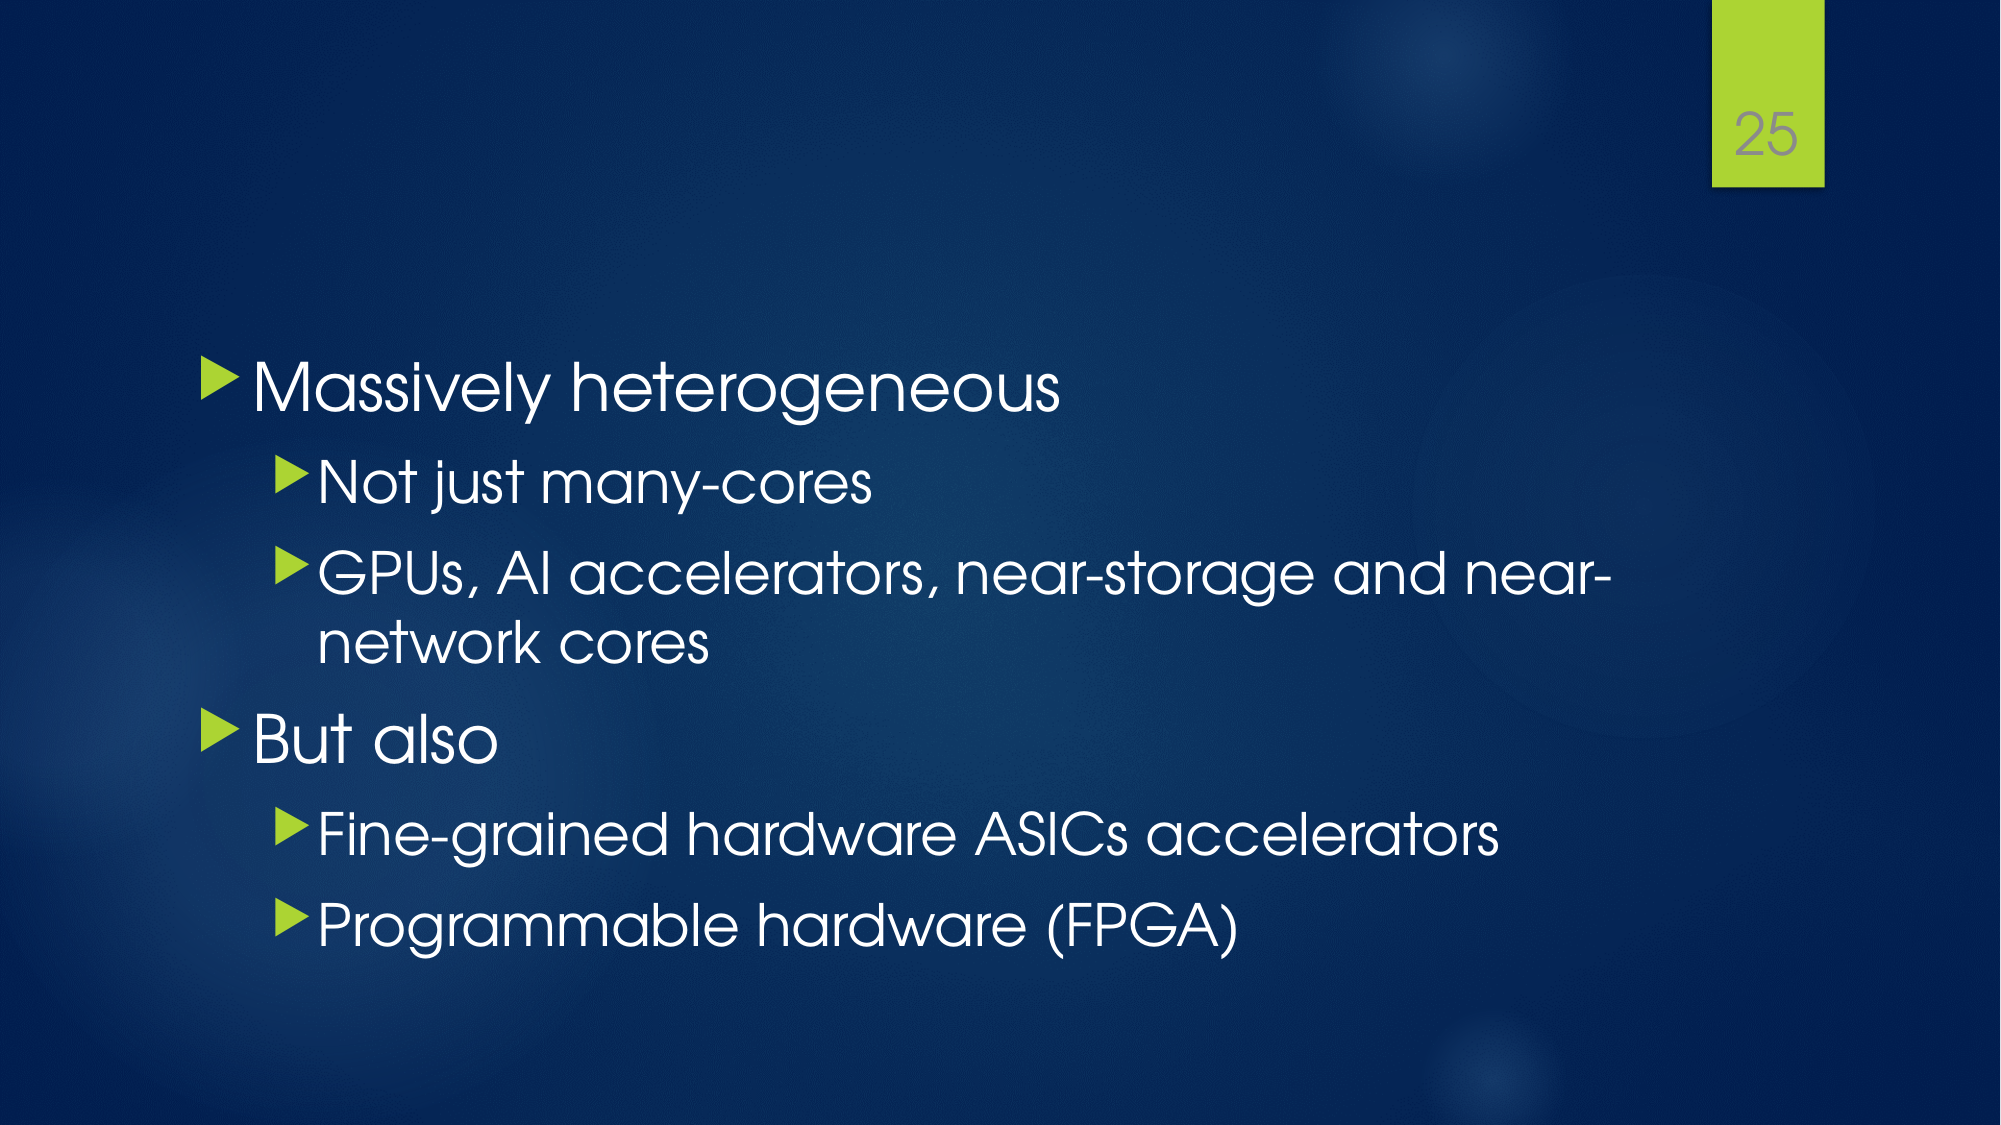

25
#
Massively heterogeneous
Not just many-cores
GPUs, AI accelerators, near-storage and near-network cores
But also
Fine-grained hardware ASICs accelerators
Programmable hardware (FPGA)